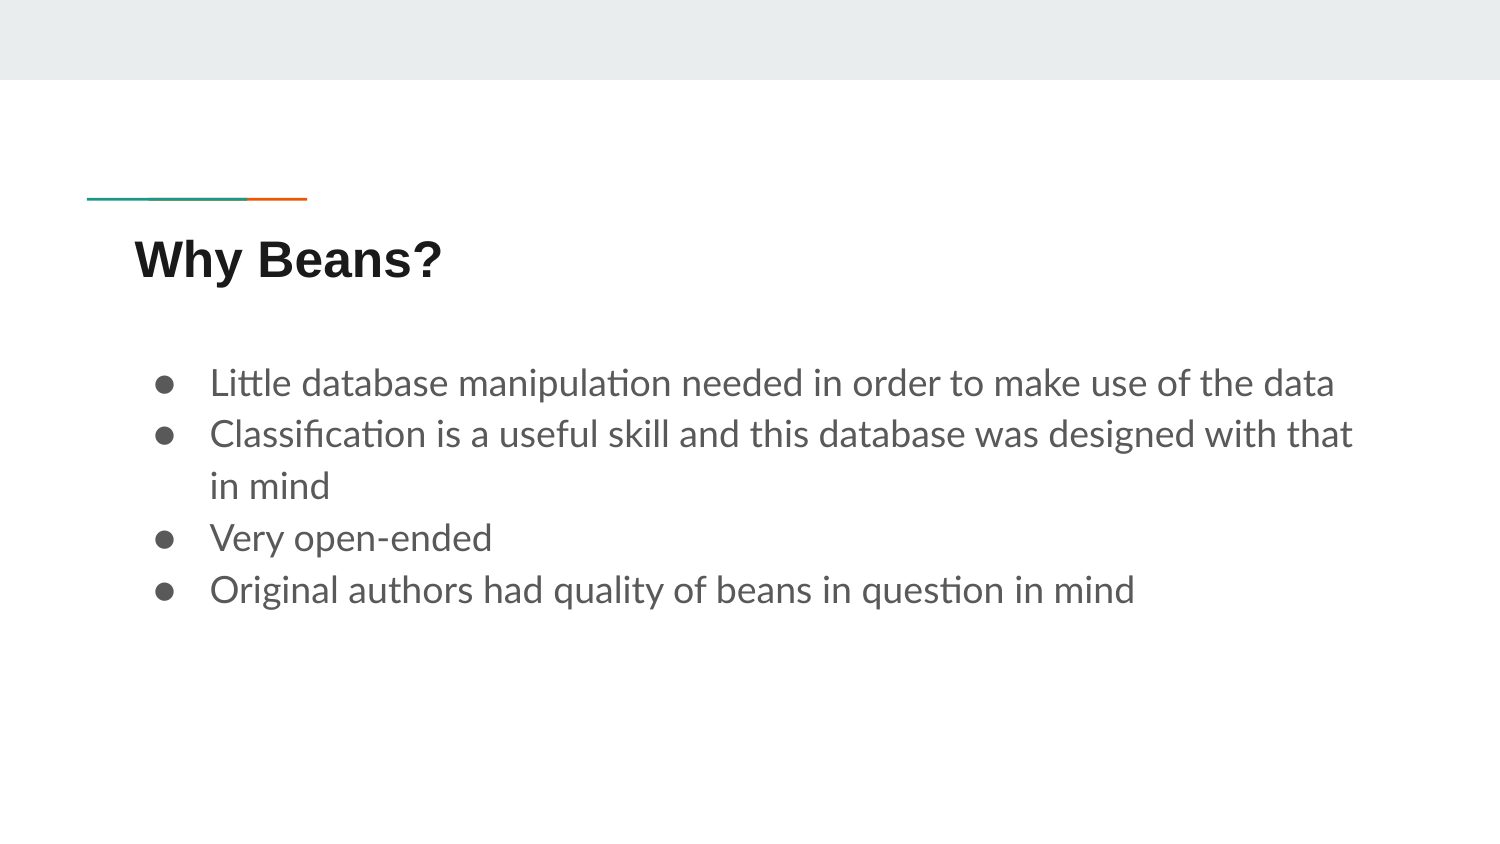

# Why Beans?
Little database manipulation needed in order to make use of the data
Classification is a useful skill and this database was designed with that in mind
Very open-ended
Original authors had quality of beans in question in mind